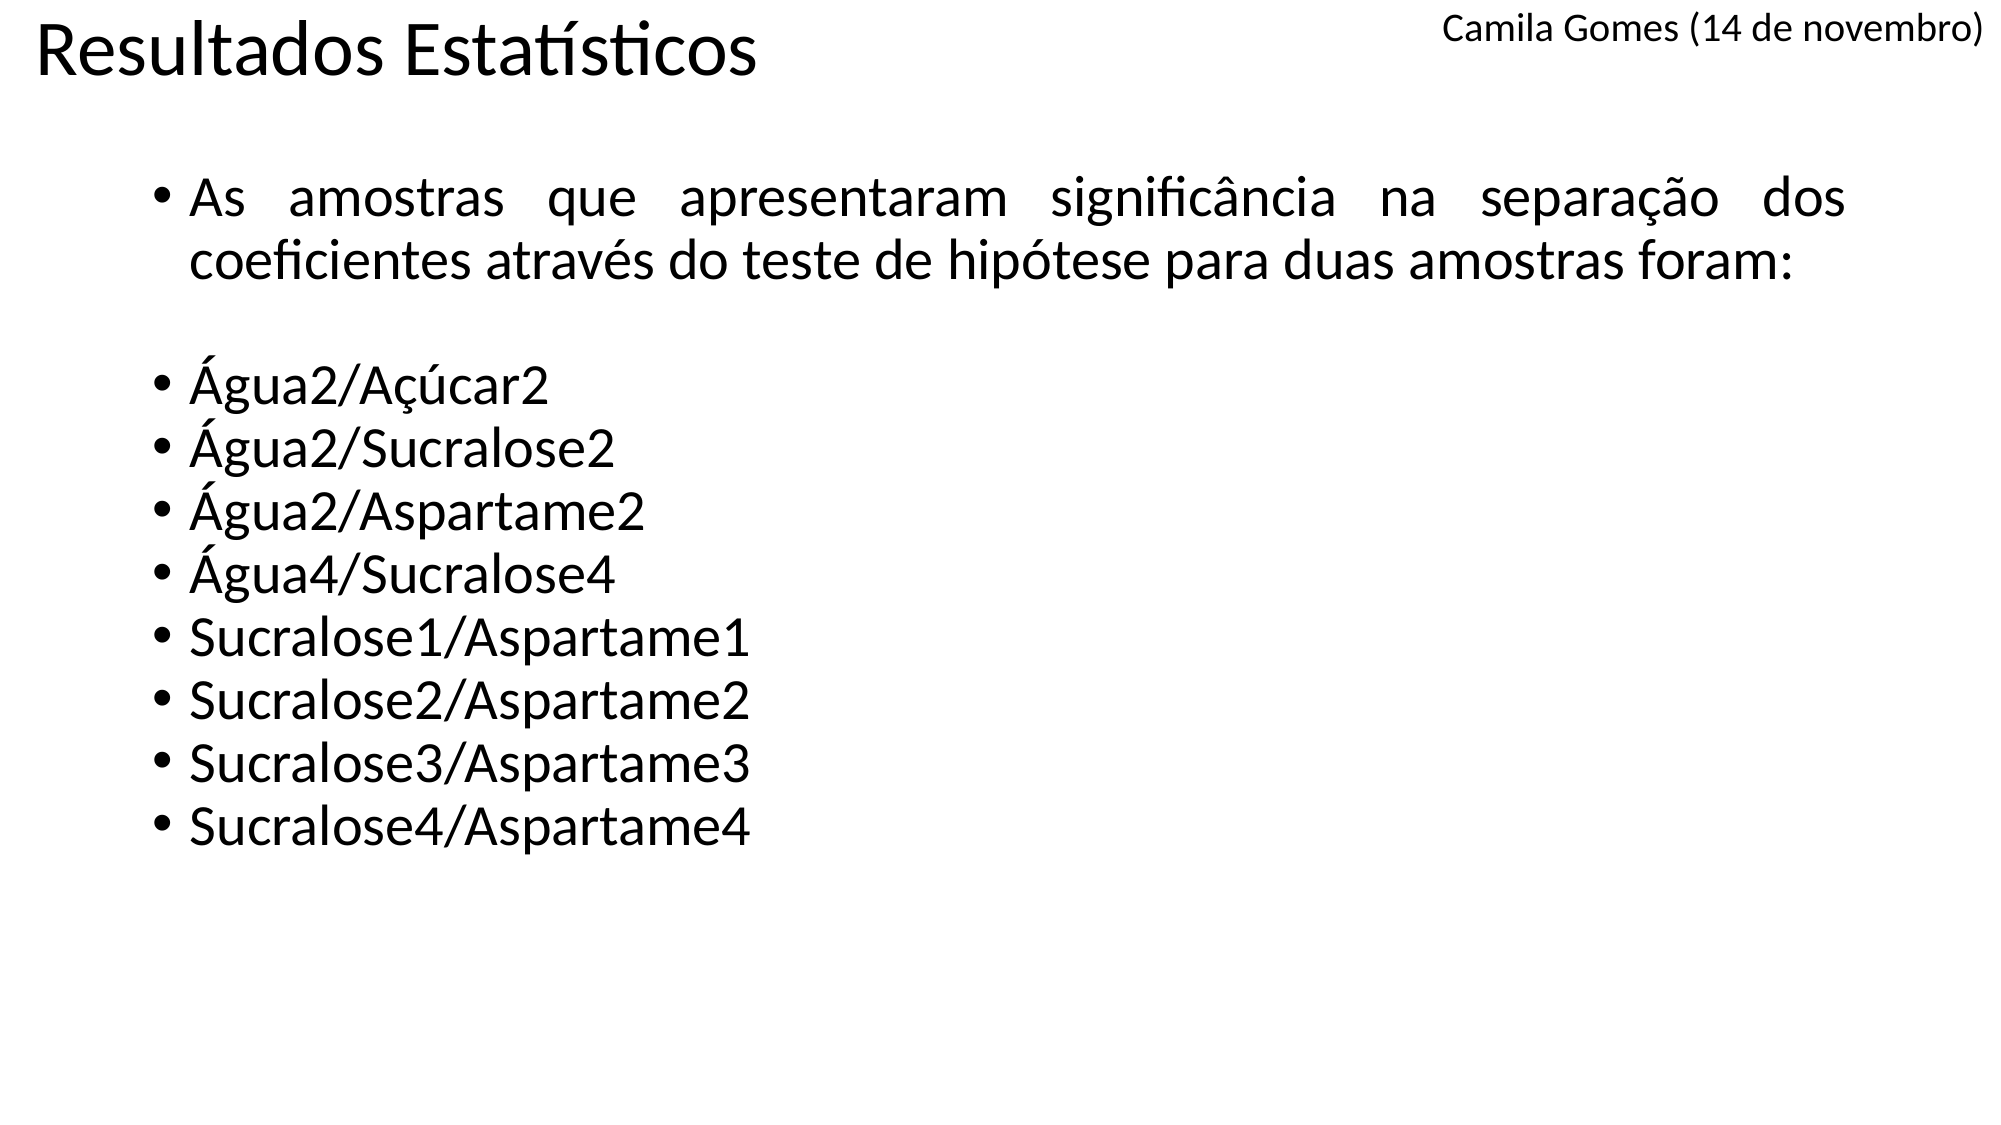

# Resultados Estatísticos
Camila Gomes (14 de novembro)
As amostras que apresentaram significância na separação dos coeficientes através do teste de hipótese para duas amostras foram:

Água2/Açúcar2
Água2/Sucralose2
Água2/Aspartame2
Água4/Sucralose4
Sucralose1/Aspartame1
Sucralose2/Aspartame2
Sucralose3/Aspartame3
Sucralose4/Aspartame4